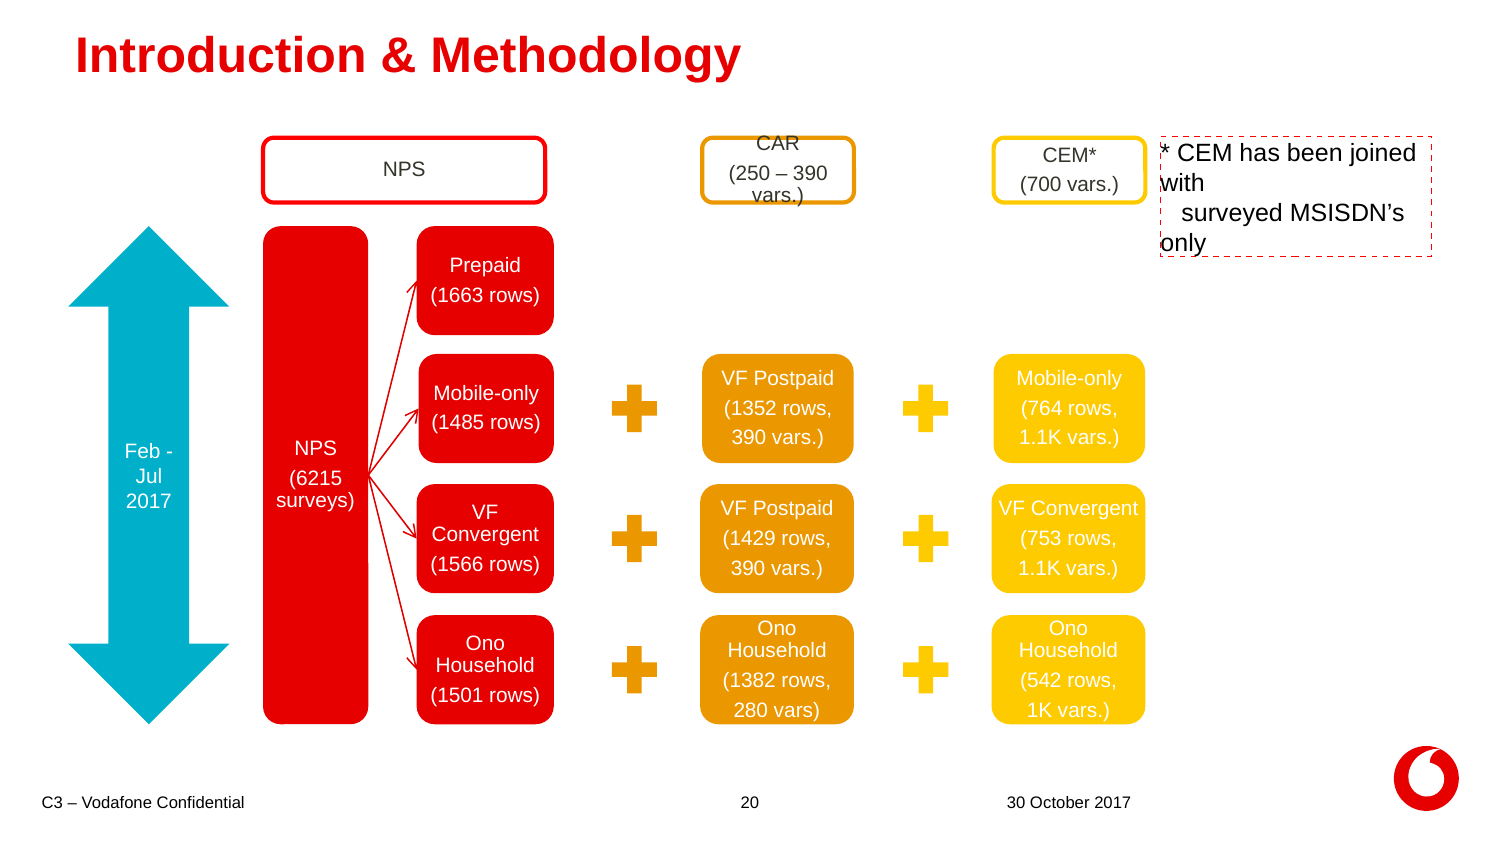

# Introduction & Methodology
* CEM has been joined with
   surveyed MSISDN’s only
NPS
CAR
(250 – 390 vars.)
CEM*
(700 vars.)
Feb - Jul
2017
NPS
(6215 surveys)
Prepaid
(1663 rows)
VF Prepaid
(? rows)
VF Prepaid
(? rows)

Mobile-only
(1485 rows)
VF Postpaid
(1352 rows,
390 vars.)
Mobile-only
(764 rows,
1.1K vars.)

VF Convergent
(1566 rows)
VF Postpaid
(1429 rows,
390 vars.)
VF Convergent
(753 rows,
1.1K vars.)

Ono Household
(1501 rows)
Ono Household
(1382 rows,
280 vars)
Ono Household
(542 rows,
1K vars.)

C3 – Vodafone Confidential
30 October 2017
20